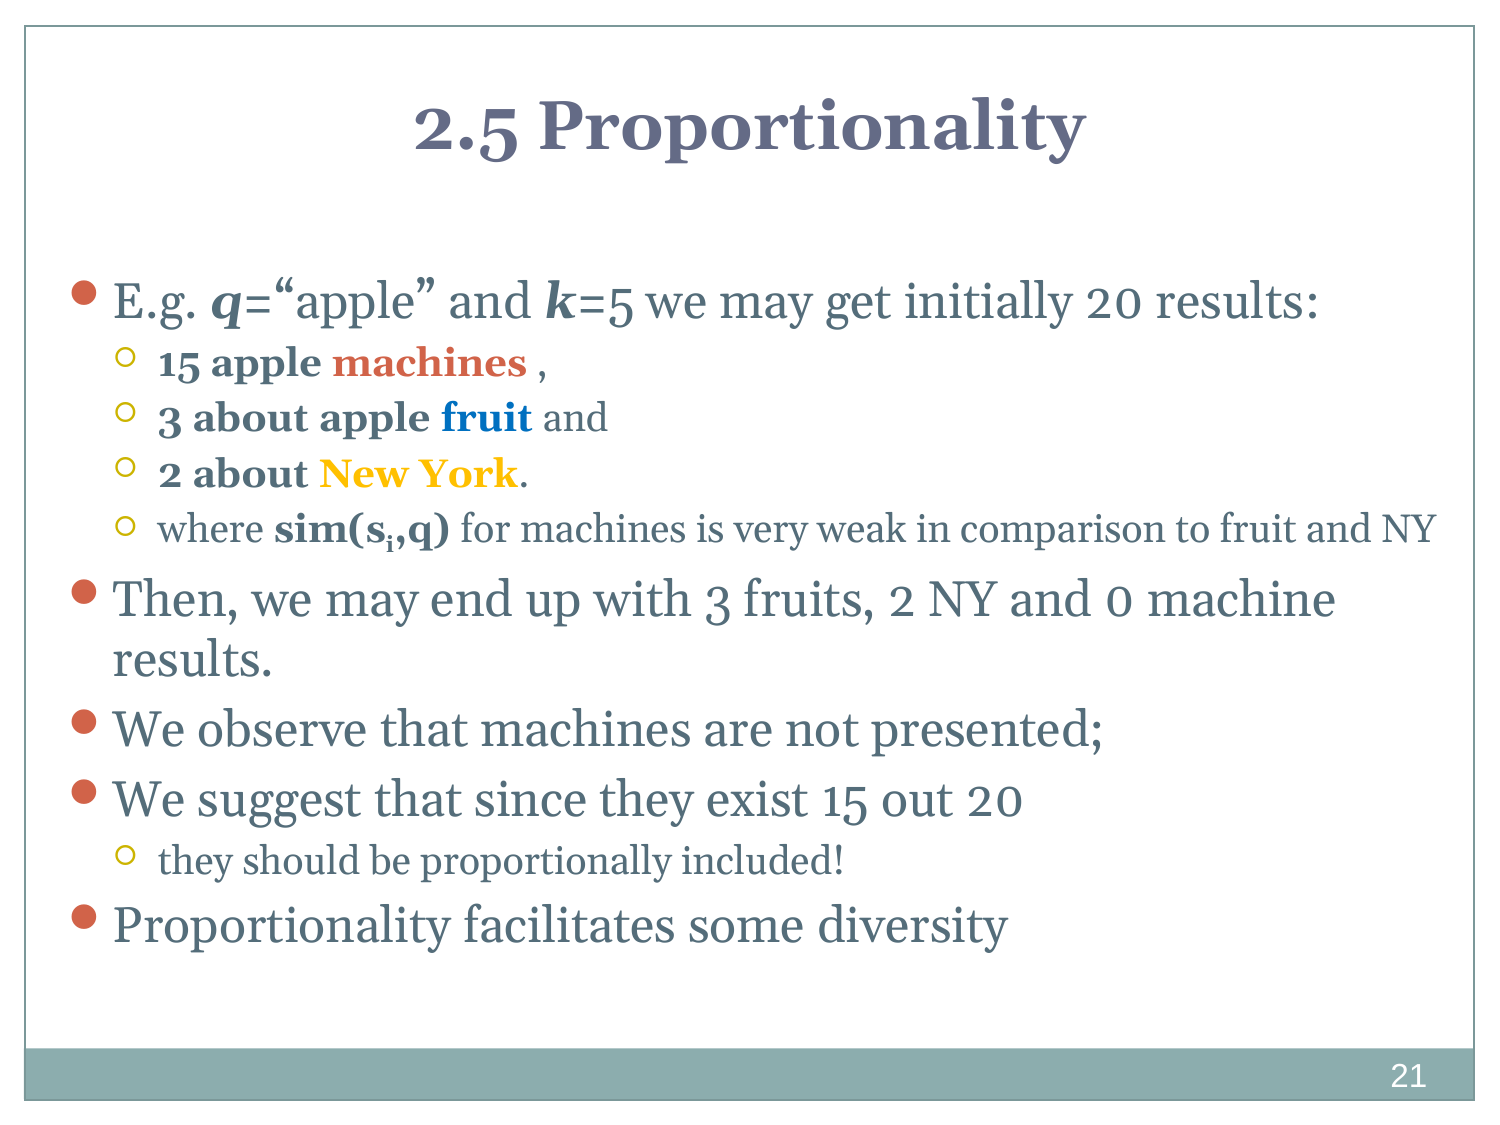

2.5 Proportionality

E.g. q=“apple” and k=5 we may get initially 20 results:
15 apple machines ,
3 about apple fruit and
2 about New York.
where sim(si,q) for machines is very weak in comparison to fruit and NY
Then, we may end up with 3 fruits, 2 NY and 0 machine results.
We observe that machines are not presented;
We suggest that since they exist 15 out 20
they should be proportionally included!
Proportionality facilitates some diversity
21